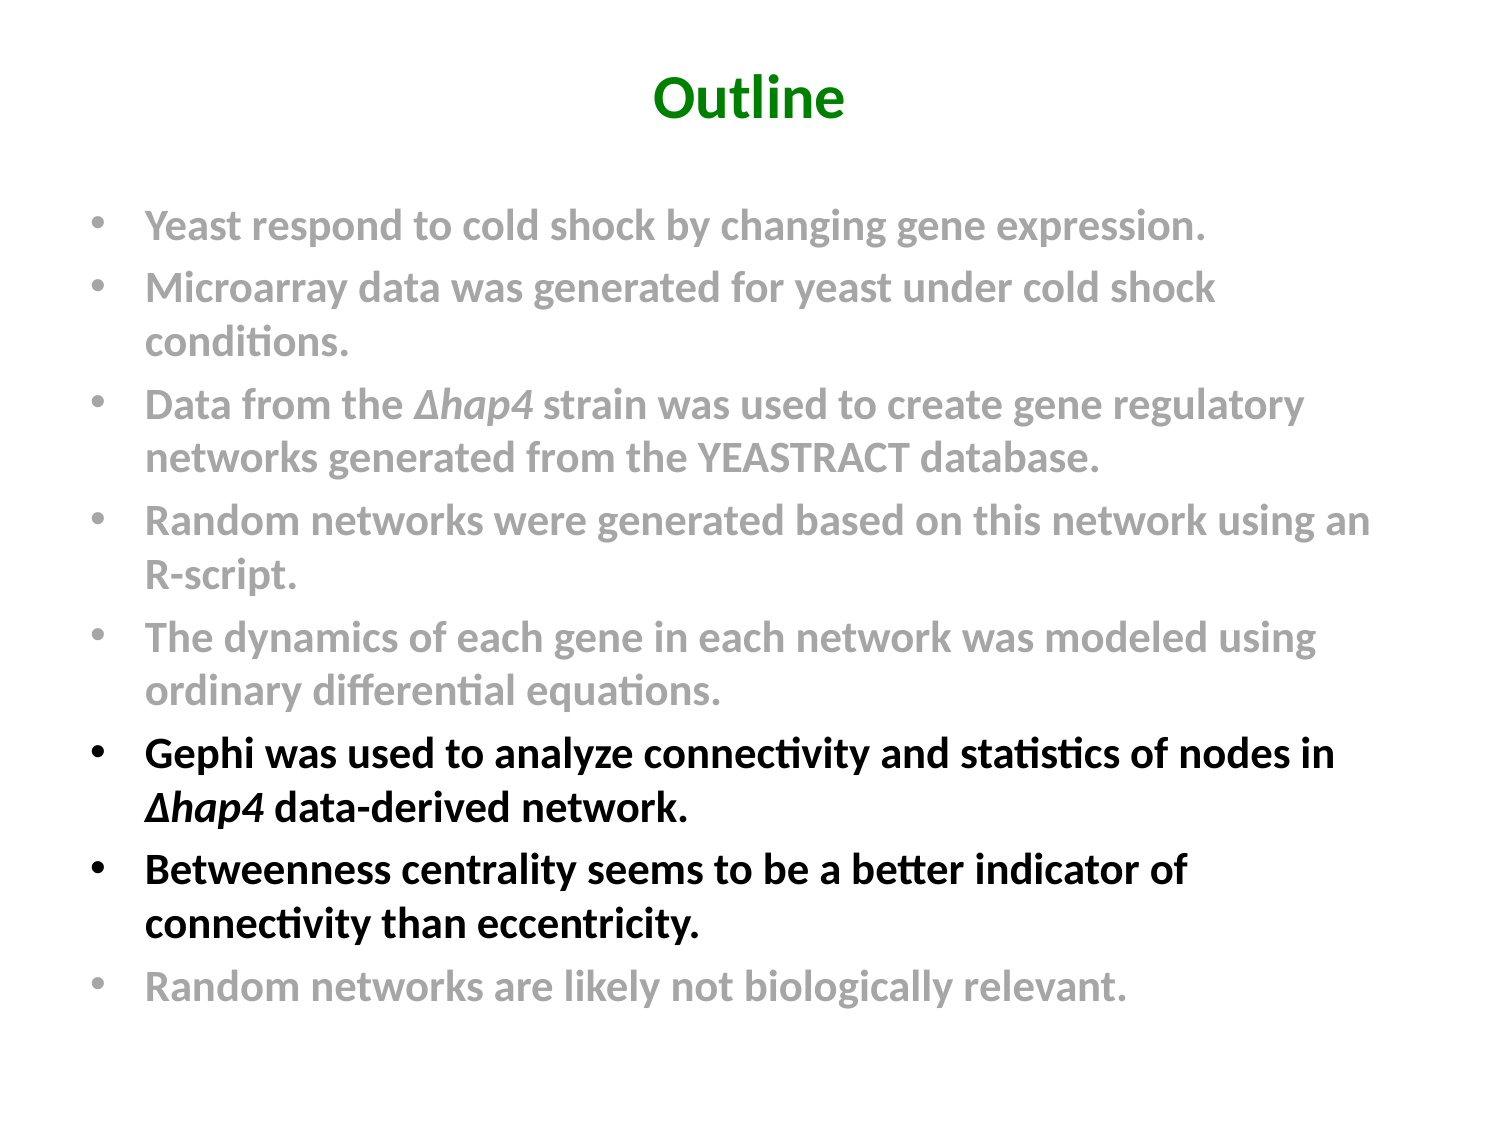

# Outline
Yeast respond to cold shock by changing gene expression.
Microarray data was generated for yeast under cold shock conditions.
Data from the Δhap4 strain was used to create gene regulatory networks generated from the YEASTRACT database.
Random networks were generated based on this network using an R-script.
The dynamics of each gene in each network was modeled using ordinary differential equations.
Gephi was used to analyze connectivity and statistics of nodes in Δhap4 data-derived network.
Betweenness centrality seems to be a better indicator of connectivity than eccentricity.
Random networks are likely not biologically relevant.